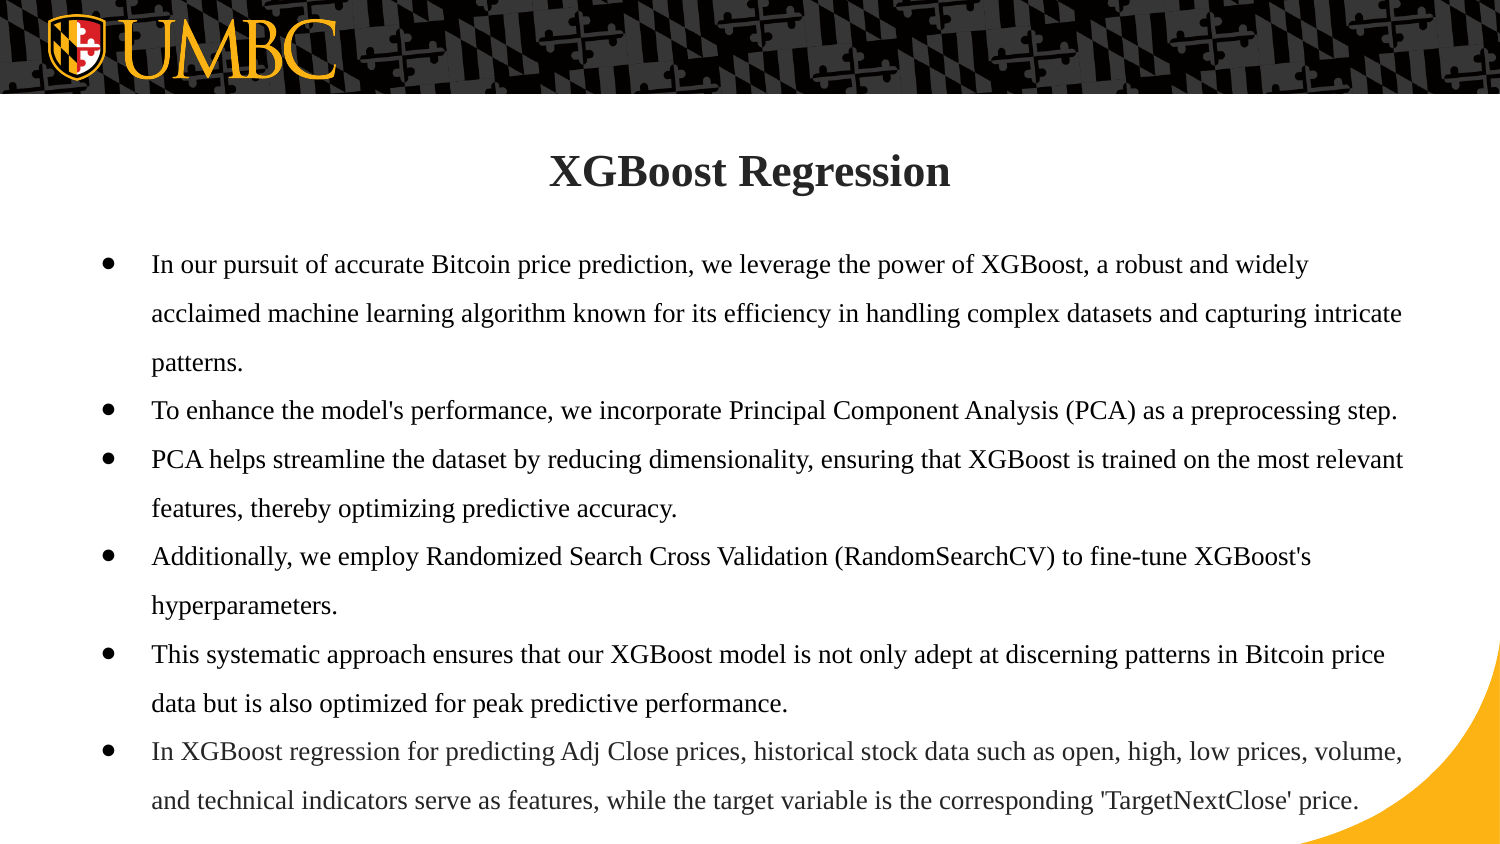

# XGBoost Regression
In our pursuit of accurate Bitcoin price prediction, we leverage the power of XGBoost, a robust and widely acclaimed machine learning algorithm known for its efficiency in handling complex datasets and capturing intricate patterns.
To enhance the model's performance, we incorporate Principal Component Analysis (PCA) as a preprocessing step.
PCA helps streamline the dataset by reducing dimensionality, ensuring that XGBoost is trained on the most relevant features, thereby optimizing predictive accuracy.
Additionally, we employ Randomized Search Cross Validation (RandomSearchCV) to fine-tune XGBoost's hyperparameters.
This systematic approach ensures that our XGBoost model is not only adept at discerning patterns in Bitcoin price data but is also optimized for peak predictive performance.
In XGBoost regression for predicting Adj Close prices, historical stock data such as open, high, low prices, volume, and technical indicators serve as features, while the target variable is the corresponding 'TargetNextClose' price.